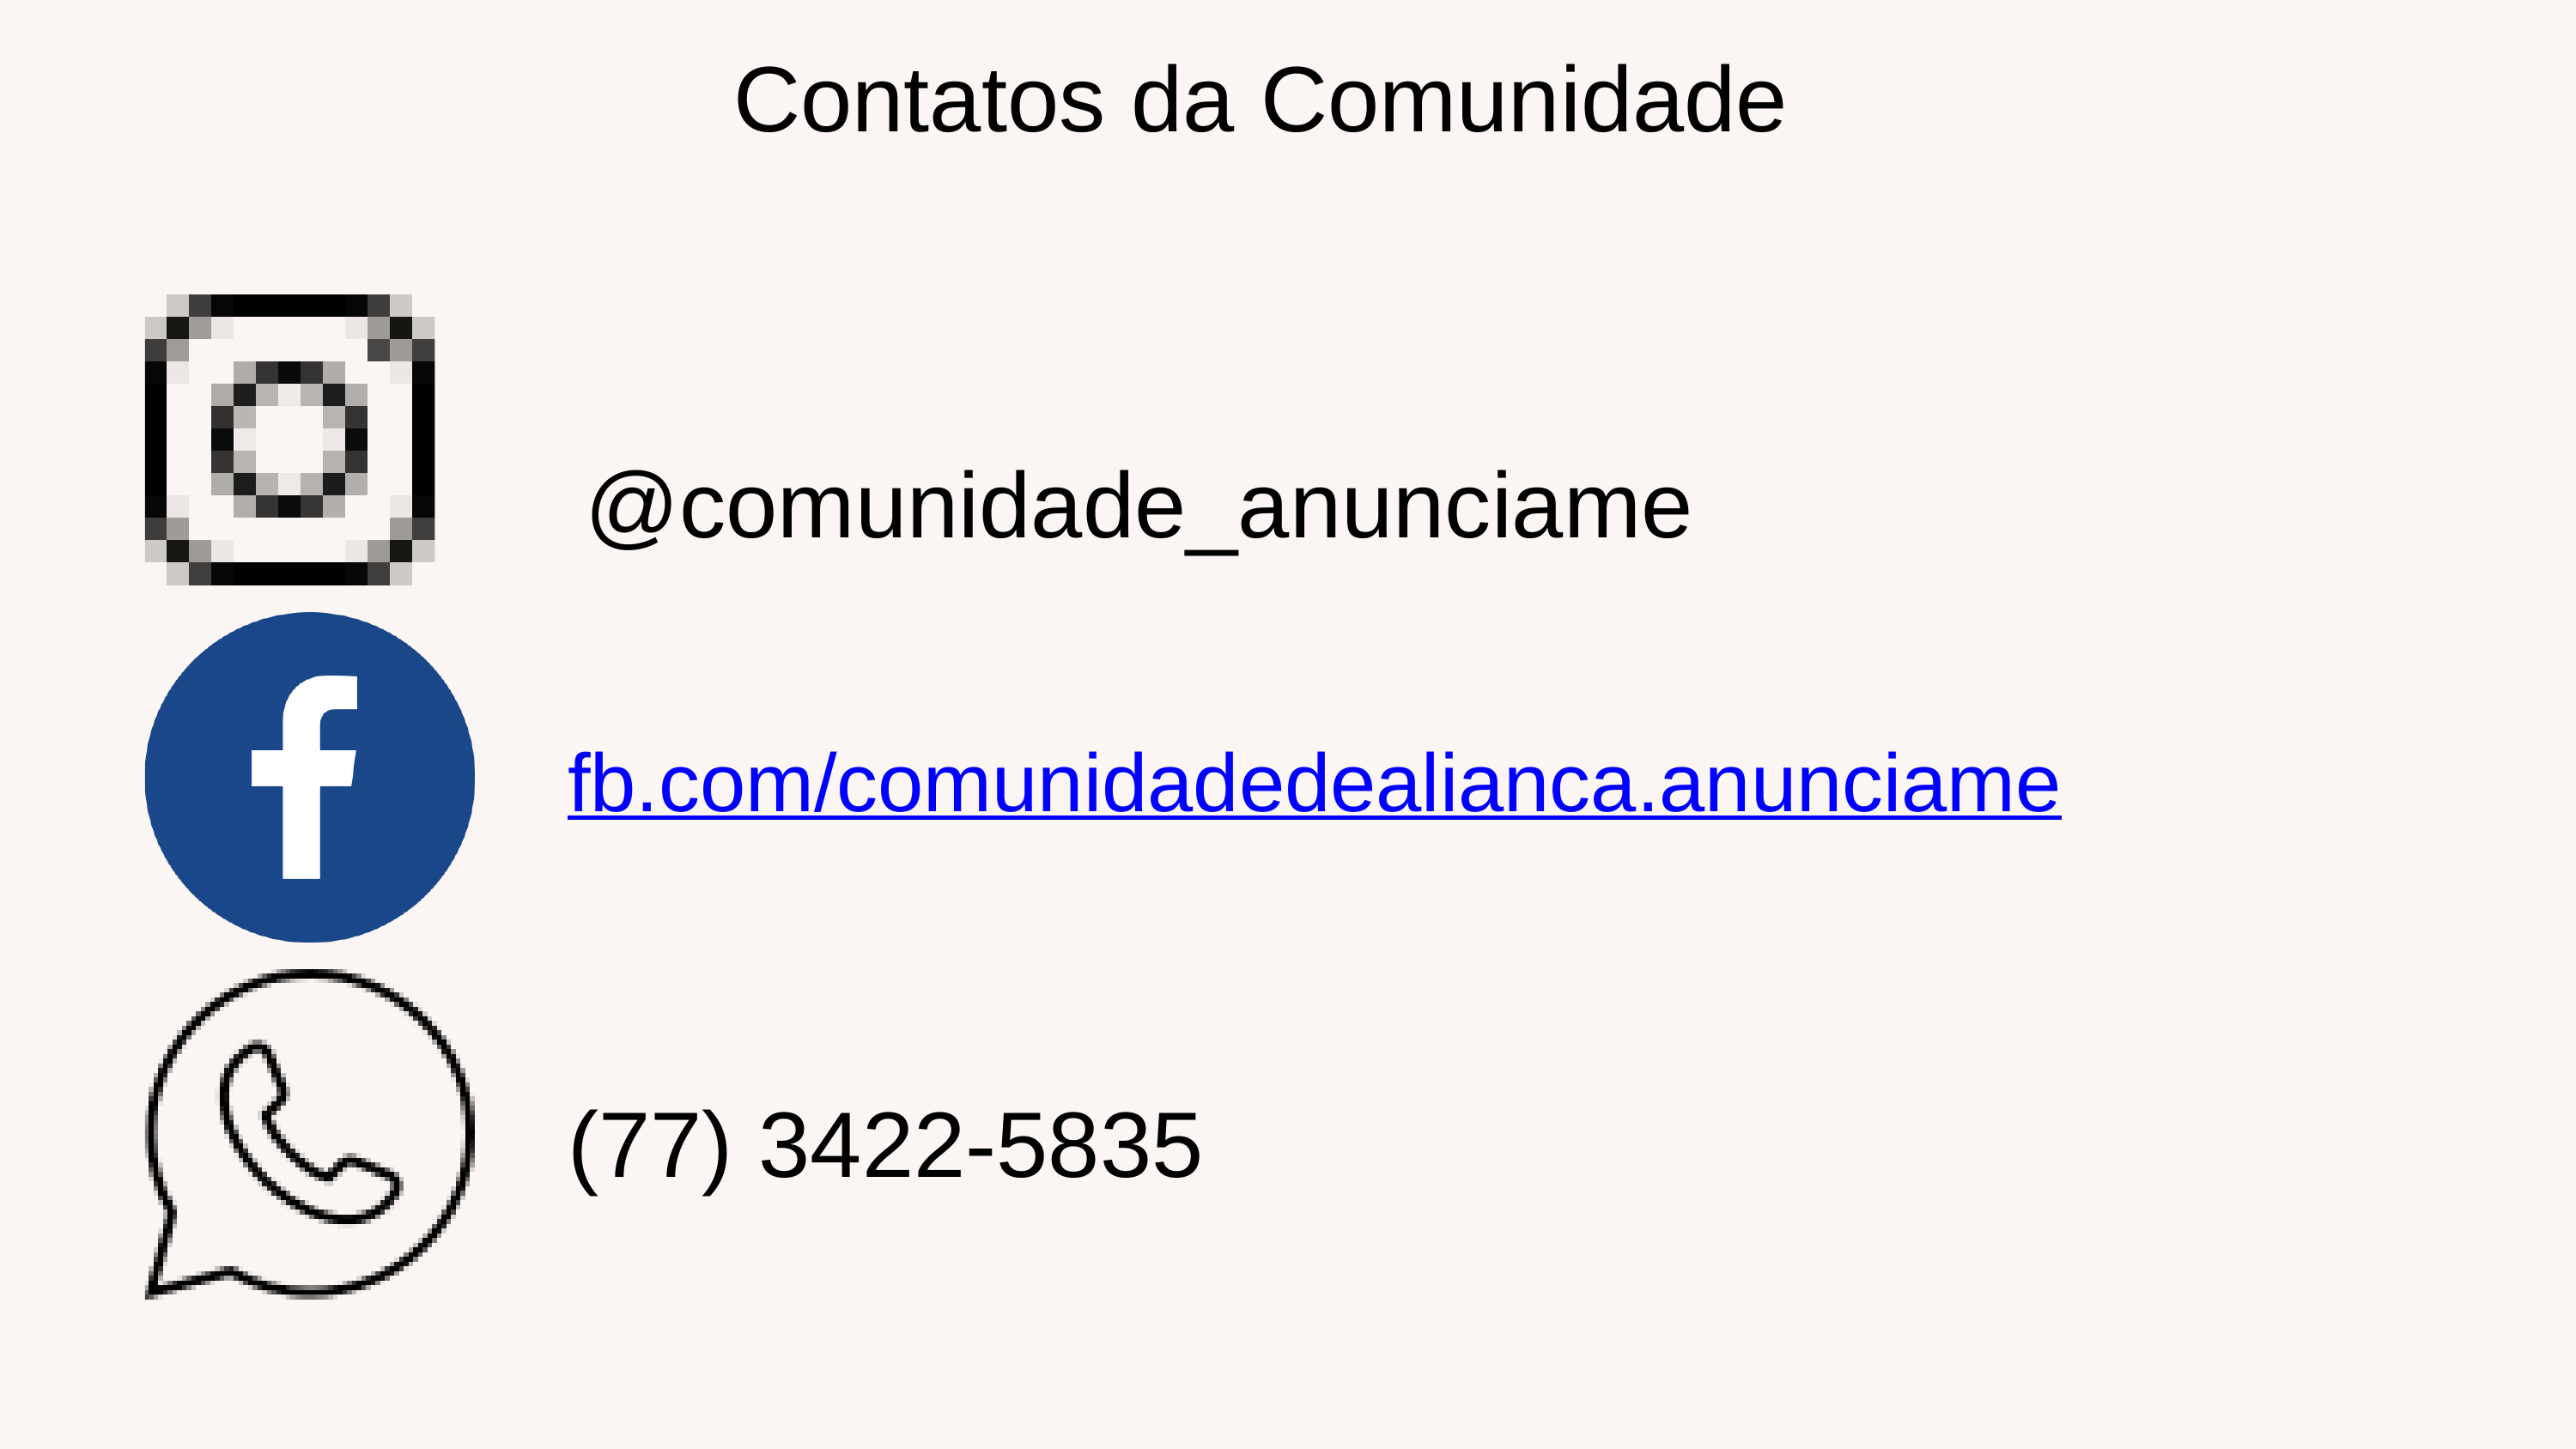

Contatos da Comunidade

@comunidade_anunciame

fb.com/comunidadedealianca.anunciame

(77) 3422-5835